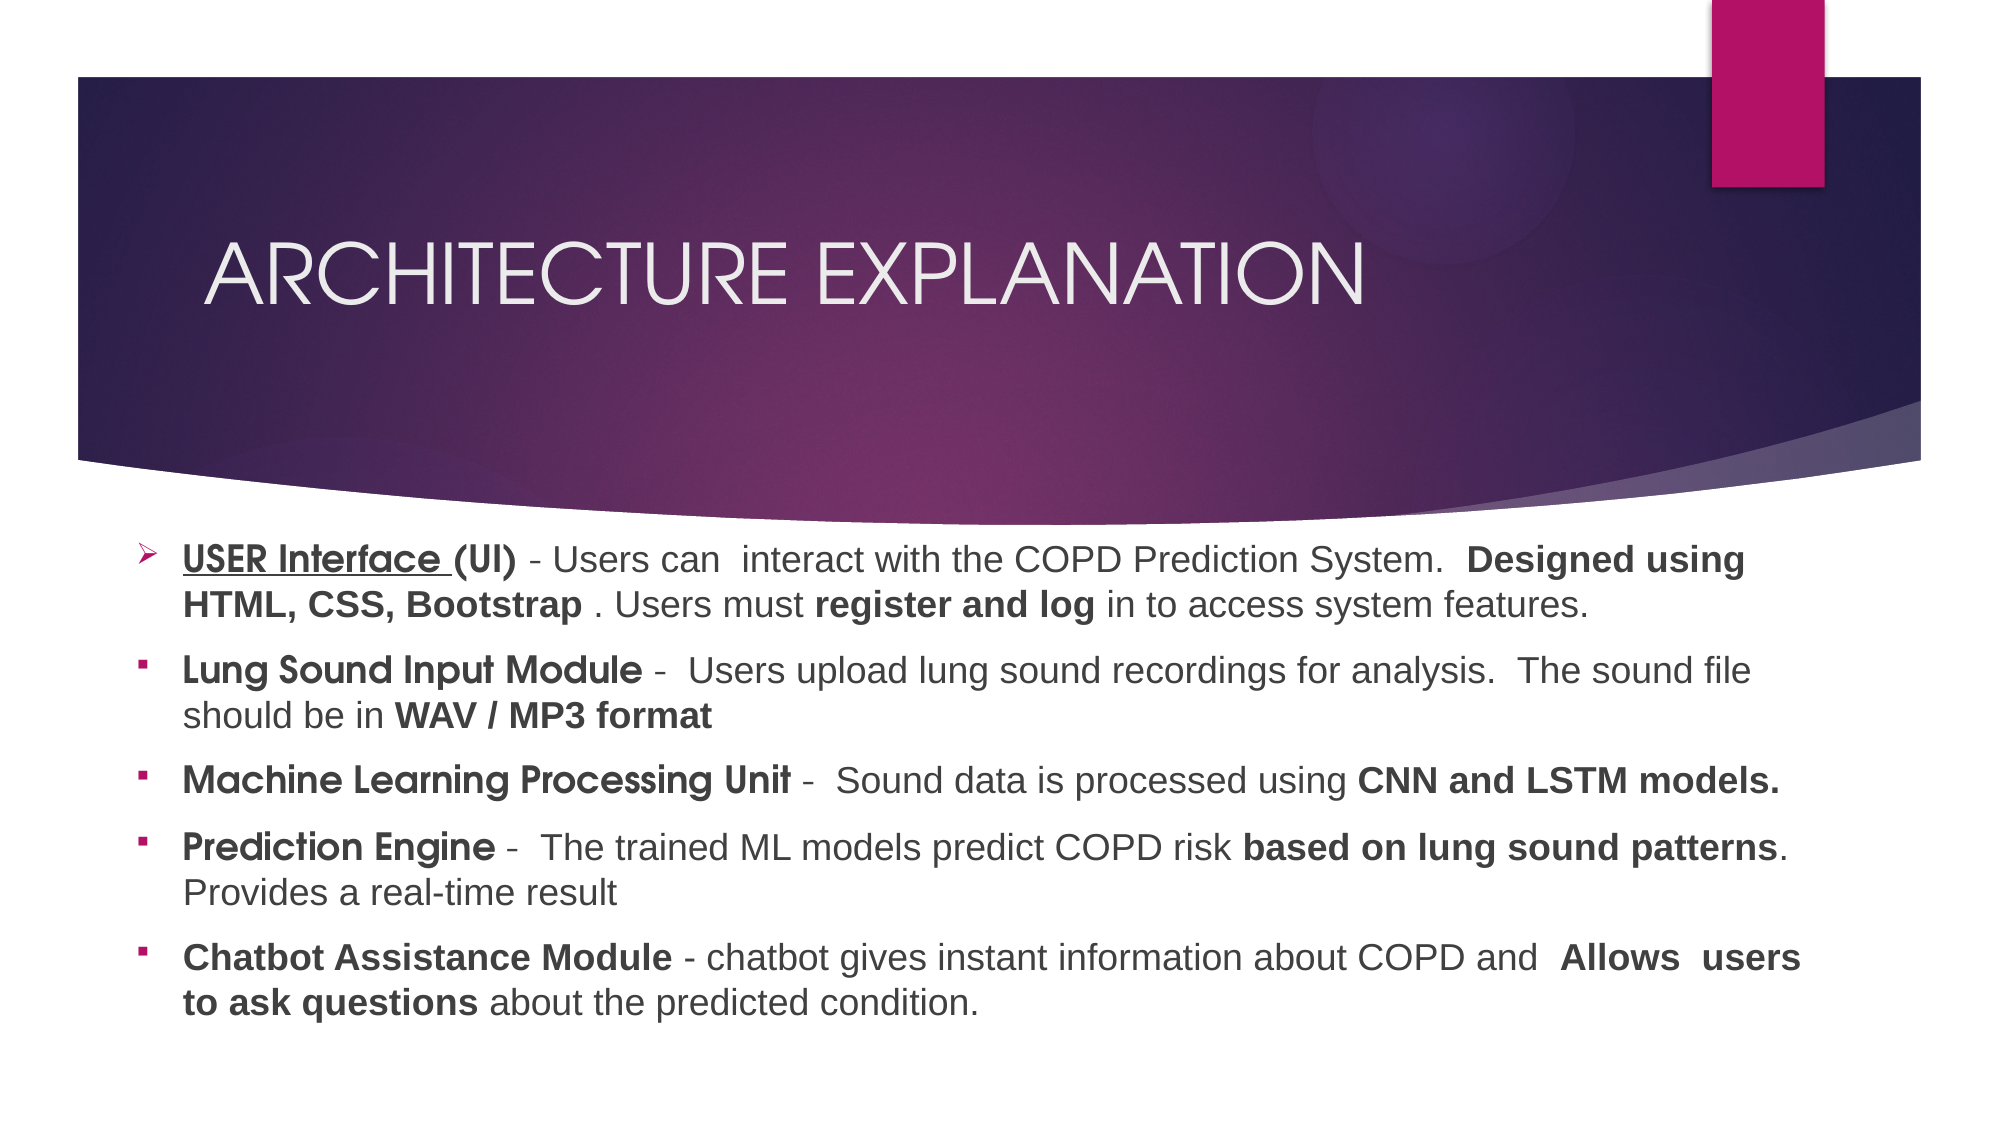

# ARCHITECTURE EXPLANATION
USER Interface (UI) - Users can  interact with the COPD Prediction System.  Designed using HTML, CSS, Bootstrap . Users must register and log in to access system features.
Lung Sound Input Module -  Users upload lung sound recordings for analysis.  The sound file should be in WAV / MP3 format
Machine Learning Processing Unit -  Sound data is processed using CNN and LSTM models.
Prediction Engine -  The trained ML models predict COPD risk based on lung sound patterns.  Provides a real-time result
Chatbot Assistance Module - chatbot gives instant information about COPD and  Allows  users to ask questions about the predicted condition.